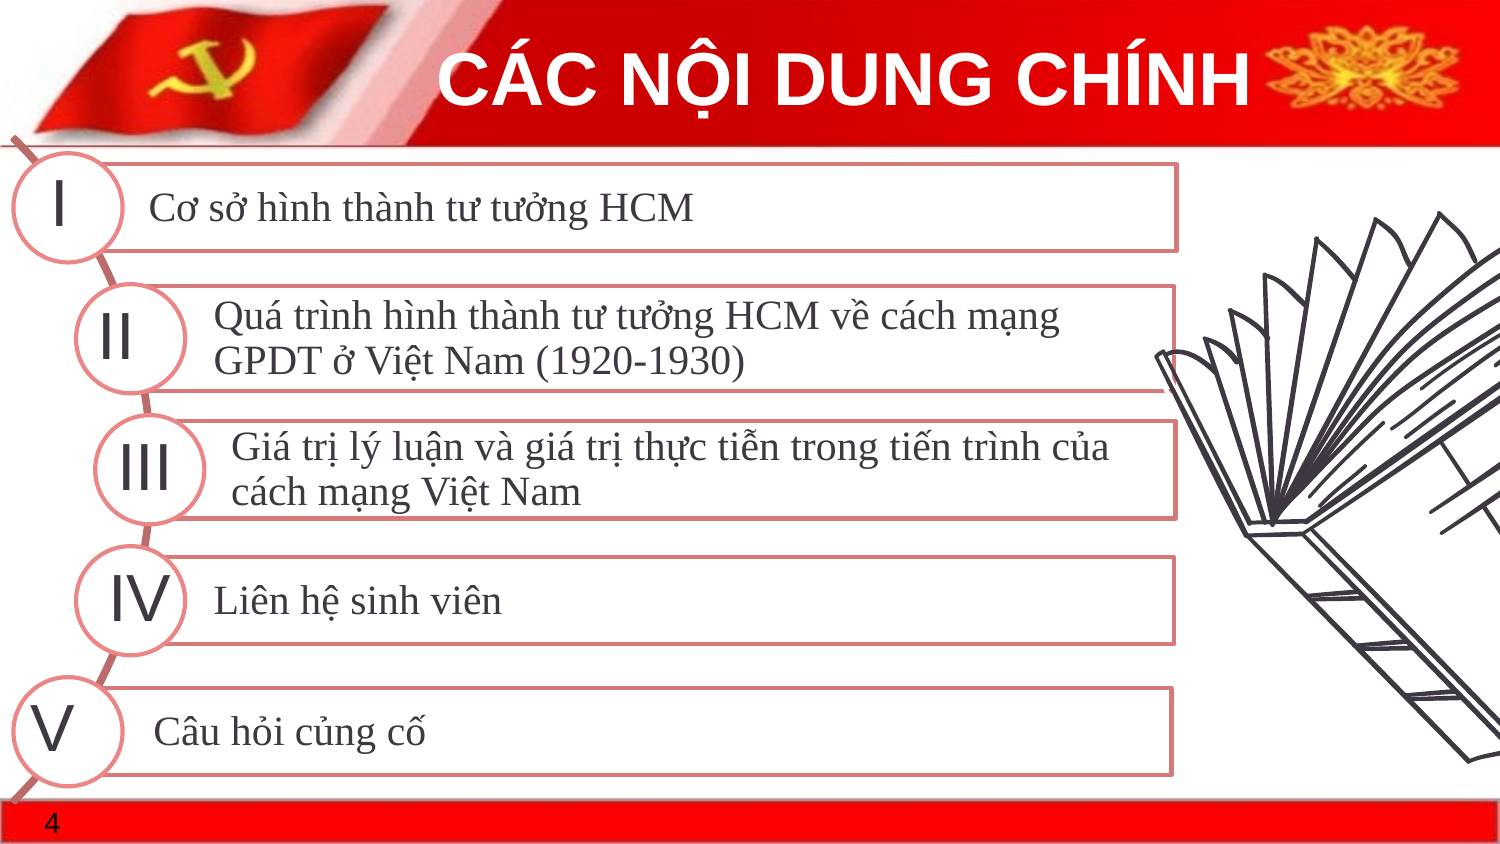

CÁC NỘI DUNG CHÍNH
Cơ sở hình thành tư tưởng HCM
Quá trình hình thành tư tưởng HCM về cách mạng GPDT ở Việt Nam (1920-1930)
Giá trị lý luận và giá trị thực tiễn trong tiến trình của cách mạng Việt Nam
Liên hệ sinh viên
Câu hỏi củng cố
I

II
III
IV
V
4